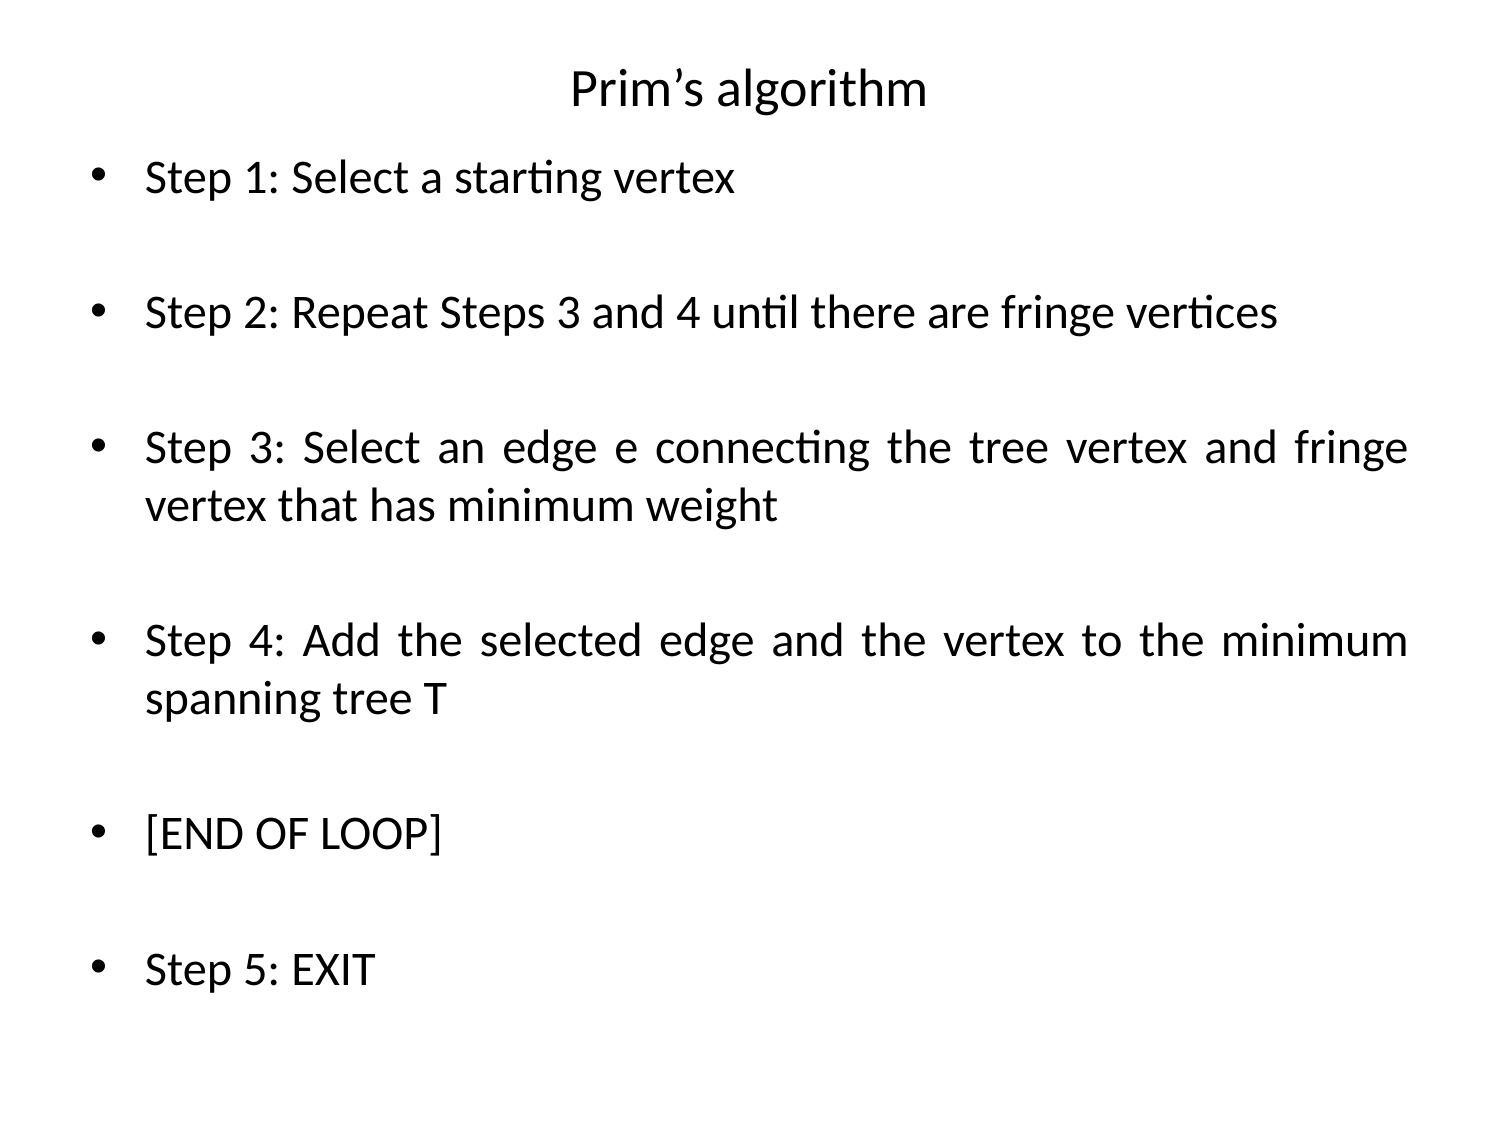

# Prim’s algorithm
Step 1: Select a starting vertex

Step 2: Repeat Steps 3 and 4 until there are fringe vertices

Step 3: Select an edge e connecting the tree vertex and fringe vertex that has minimum weight

Step 4: Add the selected edge and the vertex to the minimum spanning tree T

[END OF LOOP]

Step 5: EXIT